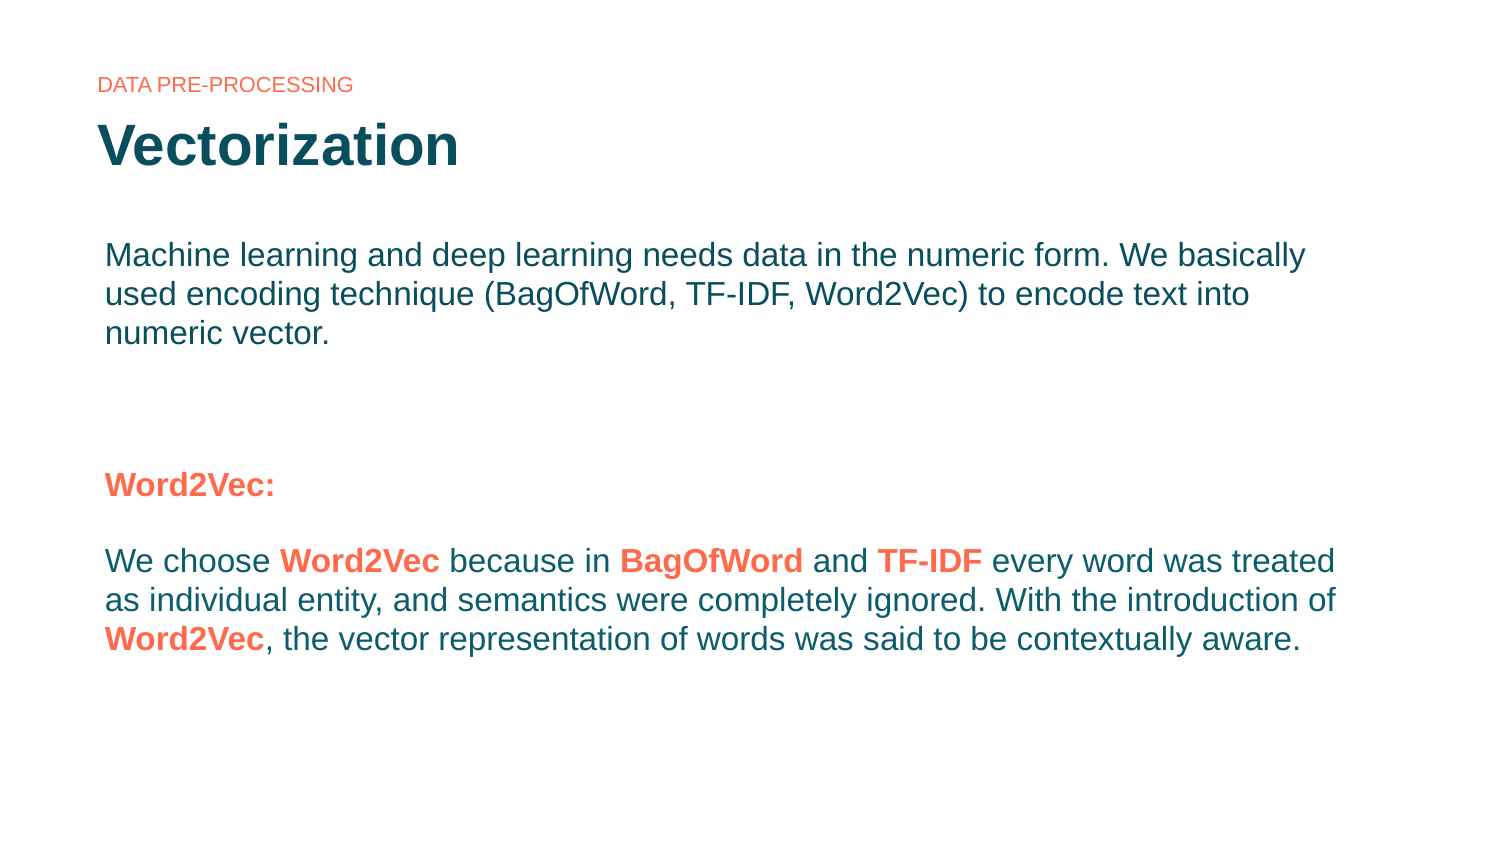

Data Pre-processing
# Vectorization
Machine learning and deep learning needs data in the numeric form. We basically used encoding technique (BagOfWord, TF-IDF, Word2Vec) to encode text into numeric vector.

Word2Vec:
We choose Word2Vec because in BagOfWord and TF-IDF every word was treated as individual entity, and semantics were completely ignored. With the introduction of Word2Vec, the vector representation of words was said to be contextually aware.